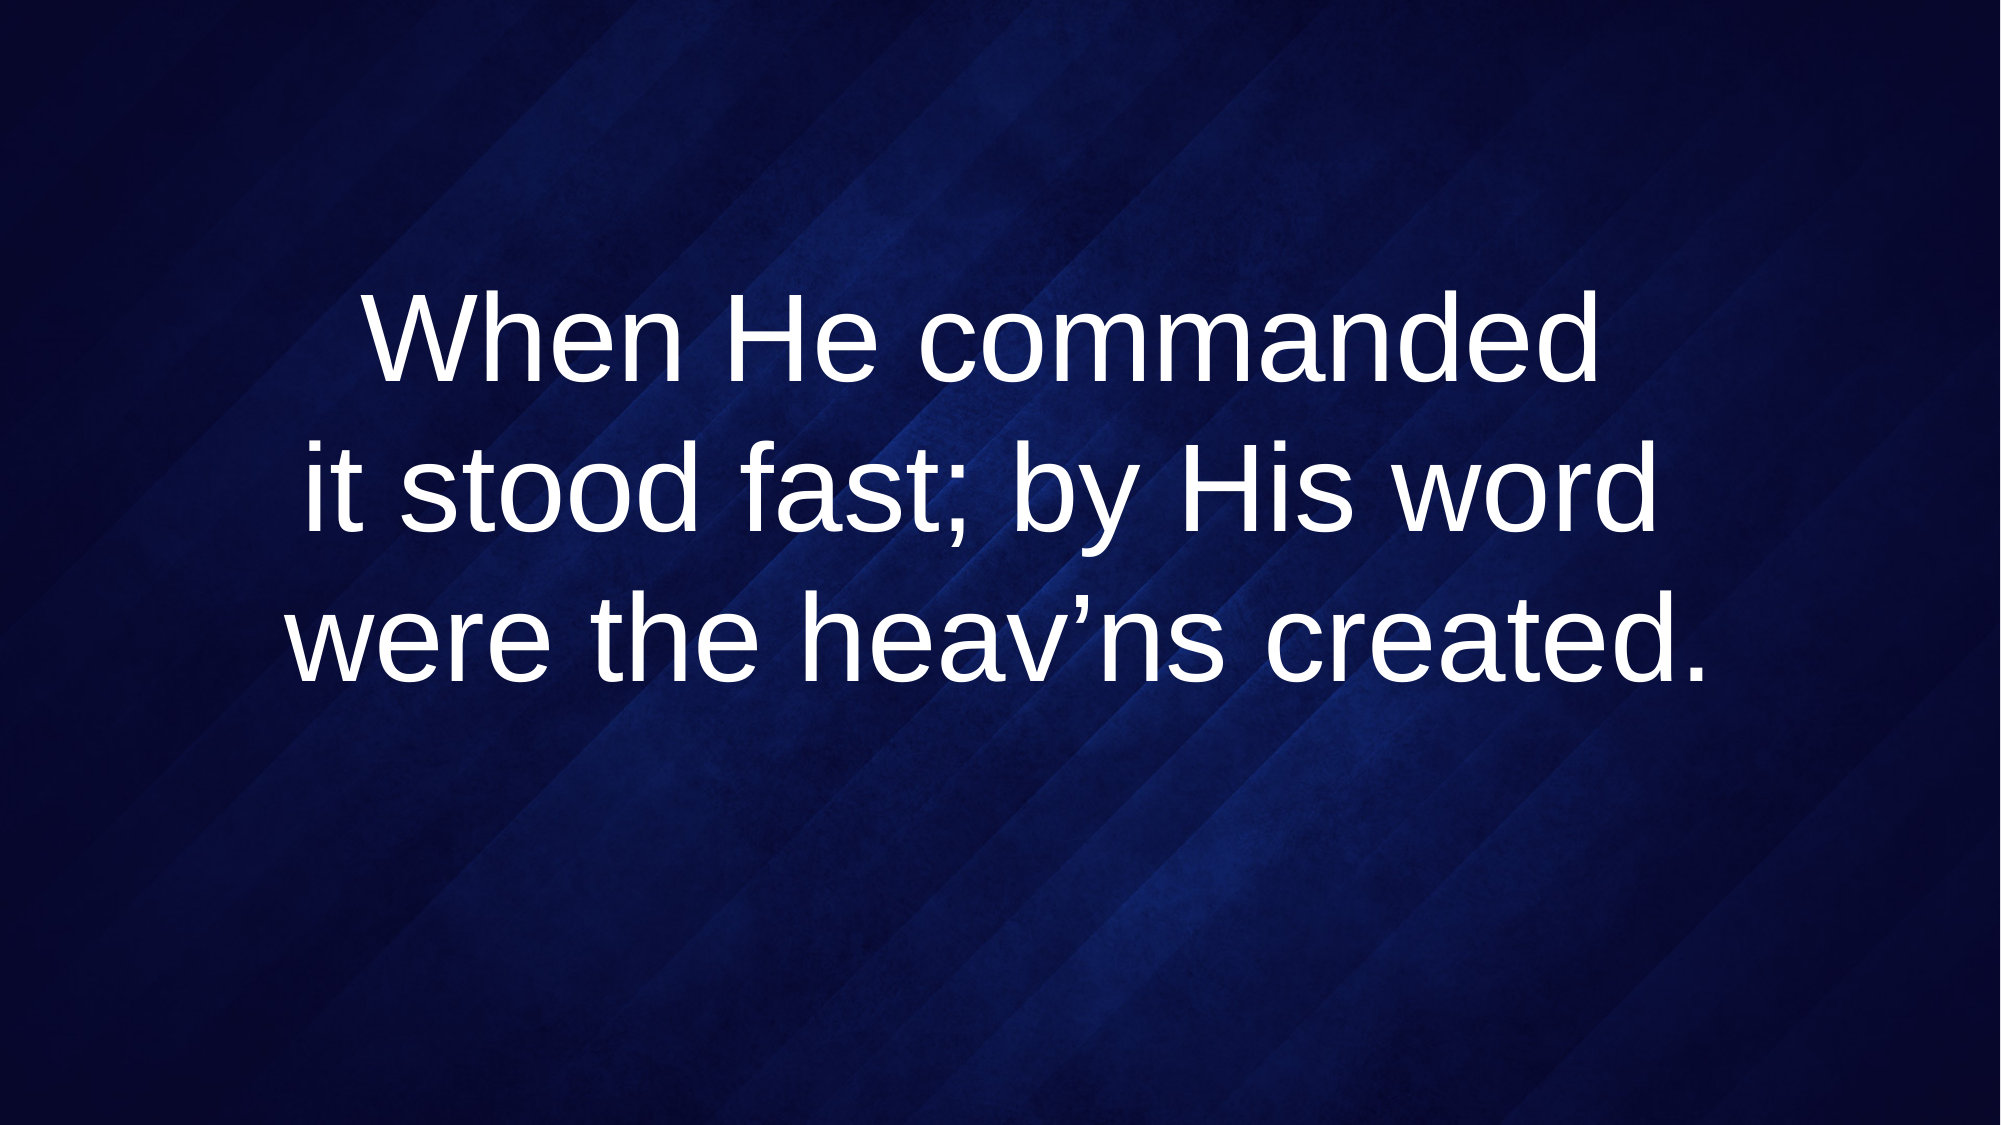

# When He commanded it stood fast; by His word were the heav’ns created.